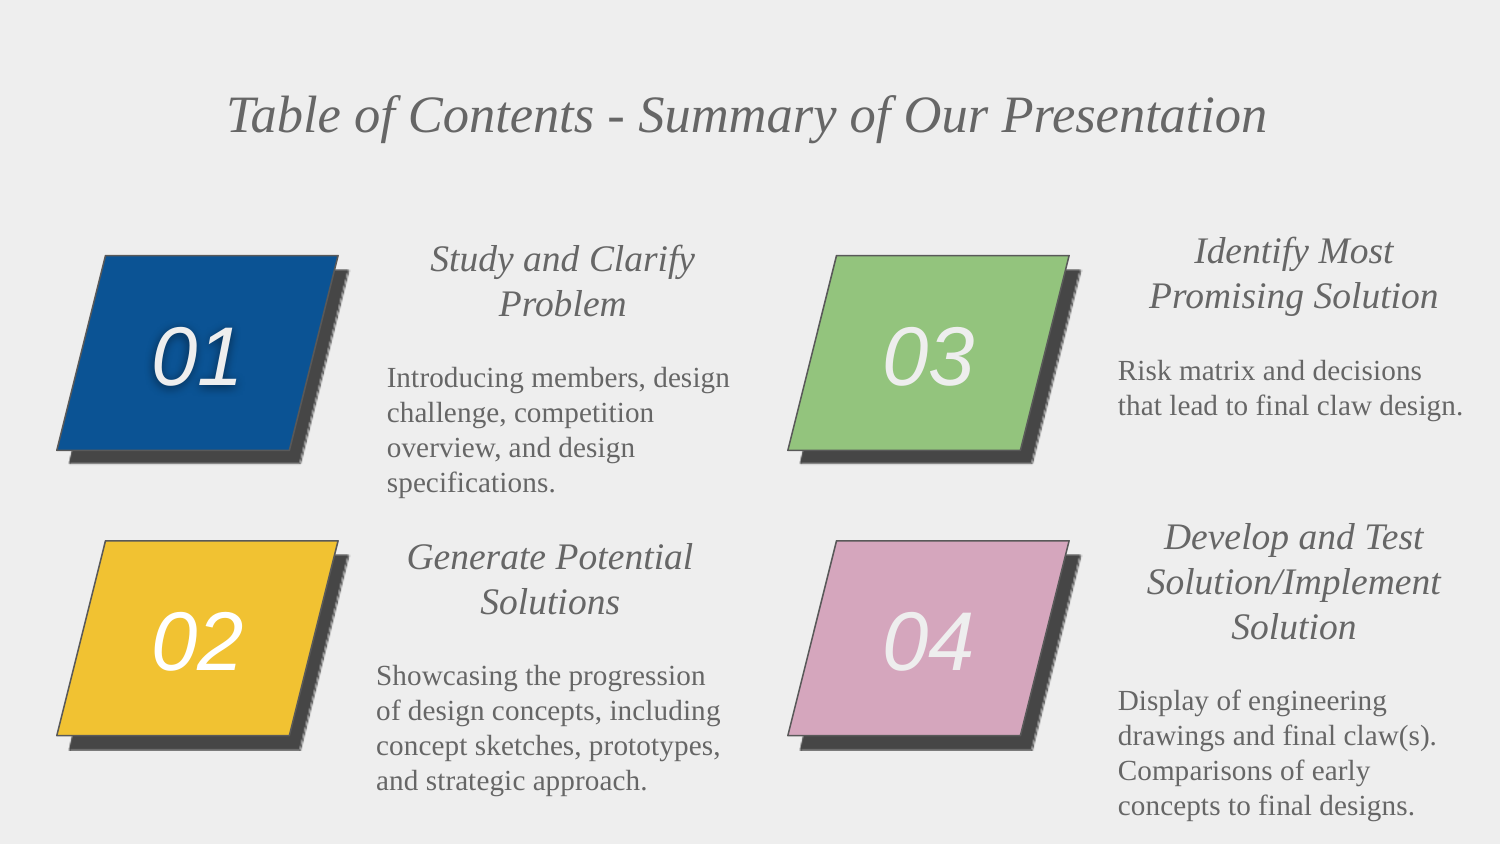

# Table of Contents - Summary of Our Presentation
Identify Most Promising Solution

Risk matrix and decisions that lead to final claw design.
Study and Clarify Problem

Introducing members, design challenge, competition overview, and design specifications.

01
01
03
Develop and Test Solution/Implement Solution

Display of engineering drawings and final claw(s).
Comparisons of early concepts to final designs.

Generate Potential Solutions

Showcasing the progression of design concepts, including concept sketches, prototypes, and strategic approach.

02
04